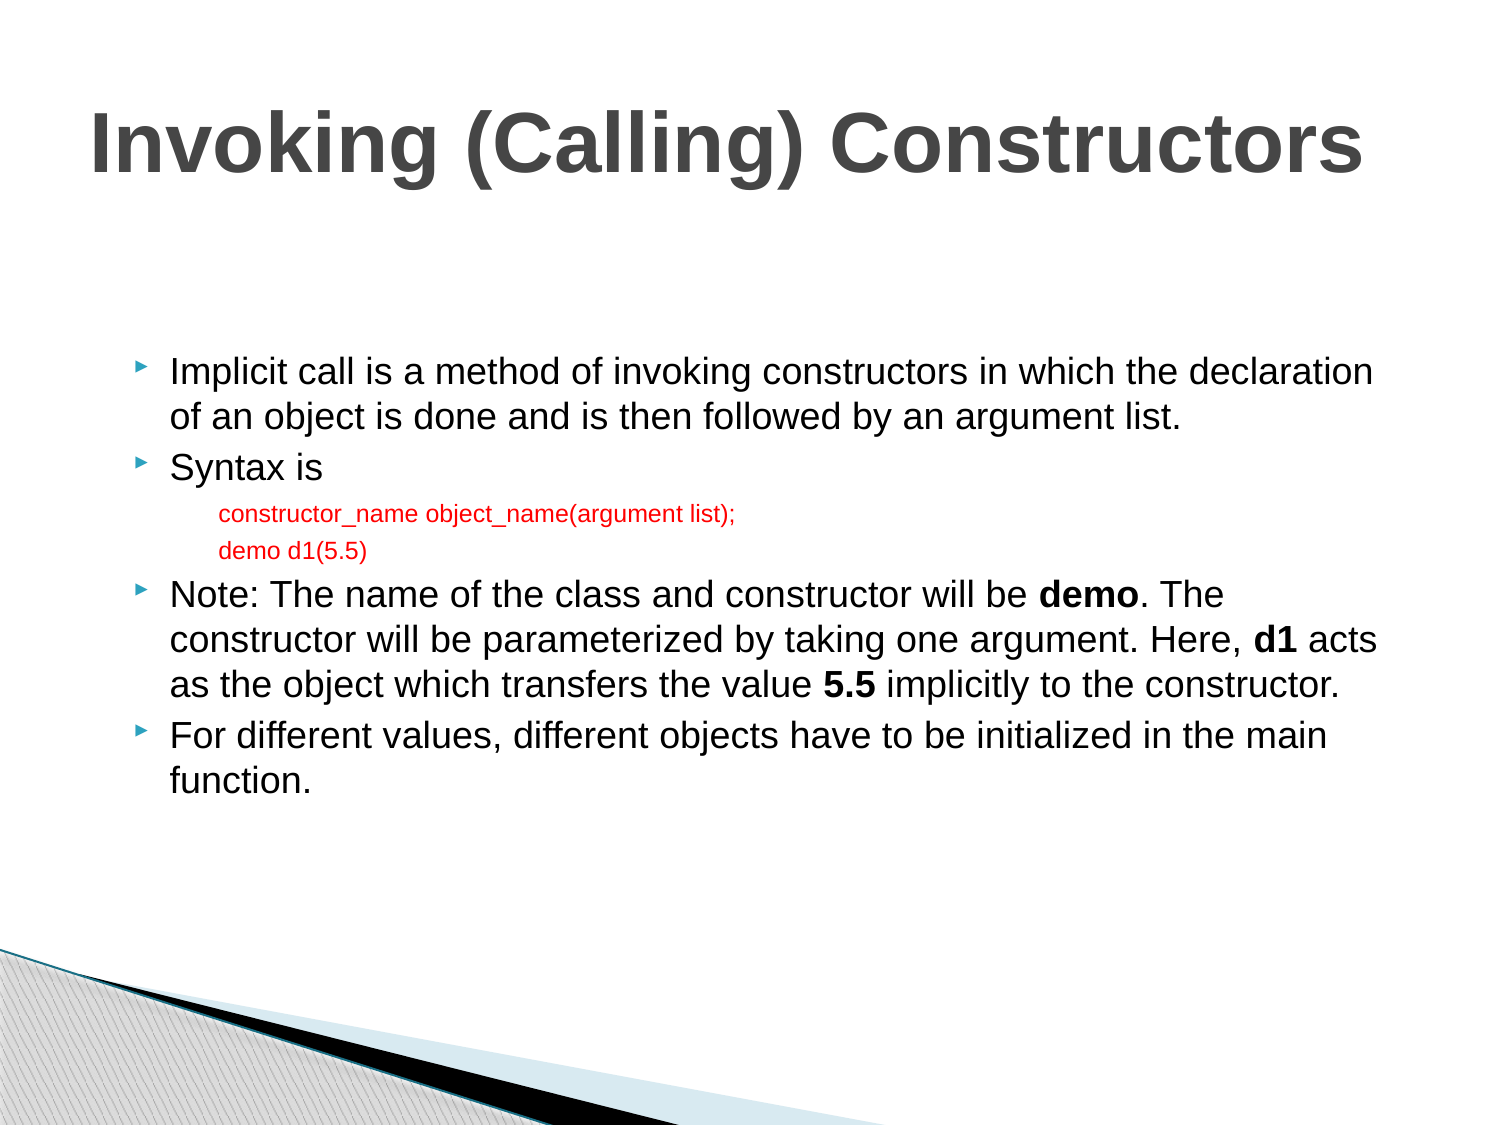

# Invoking (Calling) Constructors
Implicit call is a method of invoking constructors in which the declaration of an object is done and is then followed by an argument list.
Syntax is
	constructor_name object_name(argument list);
	demo d1(5.5)
Note: The name of the class and constructor will be demo. The constructor will be parameterized by taking one argument. Here, d1 acts as the object which transfers the value 5.5 implicitly to the constructor.
For different values, different objects have to be initialized in the main function.